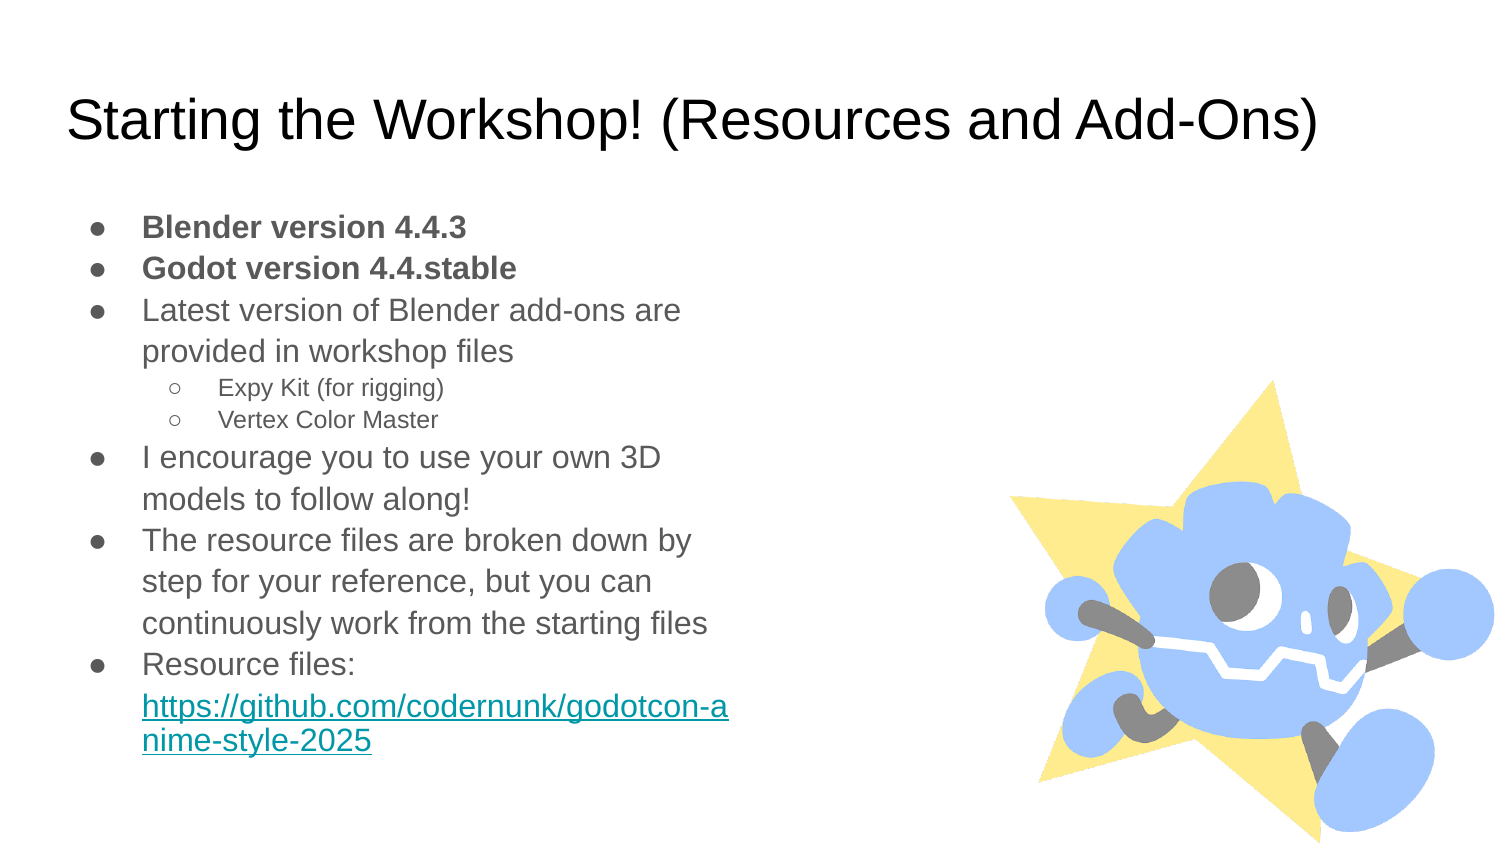

# Starting the Workshop! (Resources and Add-Ons)
Blender version 4.4.3
Godot version 4.4.stable
Latest version of Blender add-ons are provided in workshop files
Expy Kit (for rigging)
Vertex Color Master
I encourage you to use your own 3D models to follow along!
The resource files are broken down by step for your reference, but you can continuously work from the starting files
Resource files: https://github.com/codernunk/godotcon-anime-style-2025